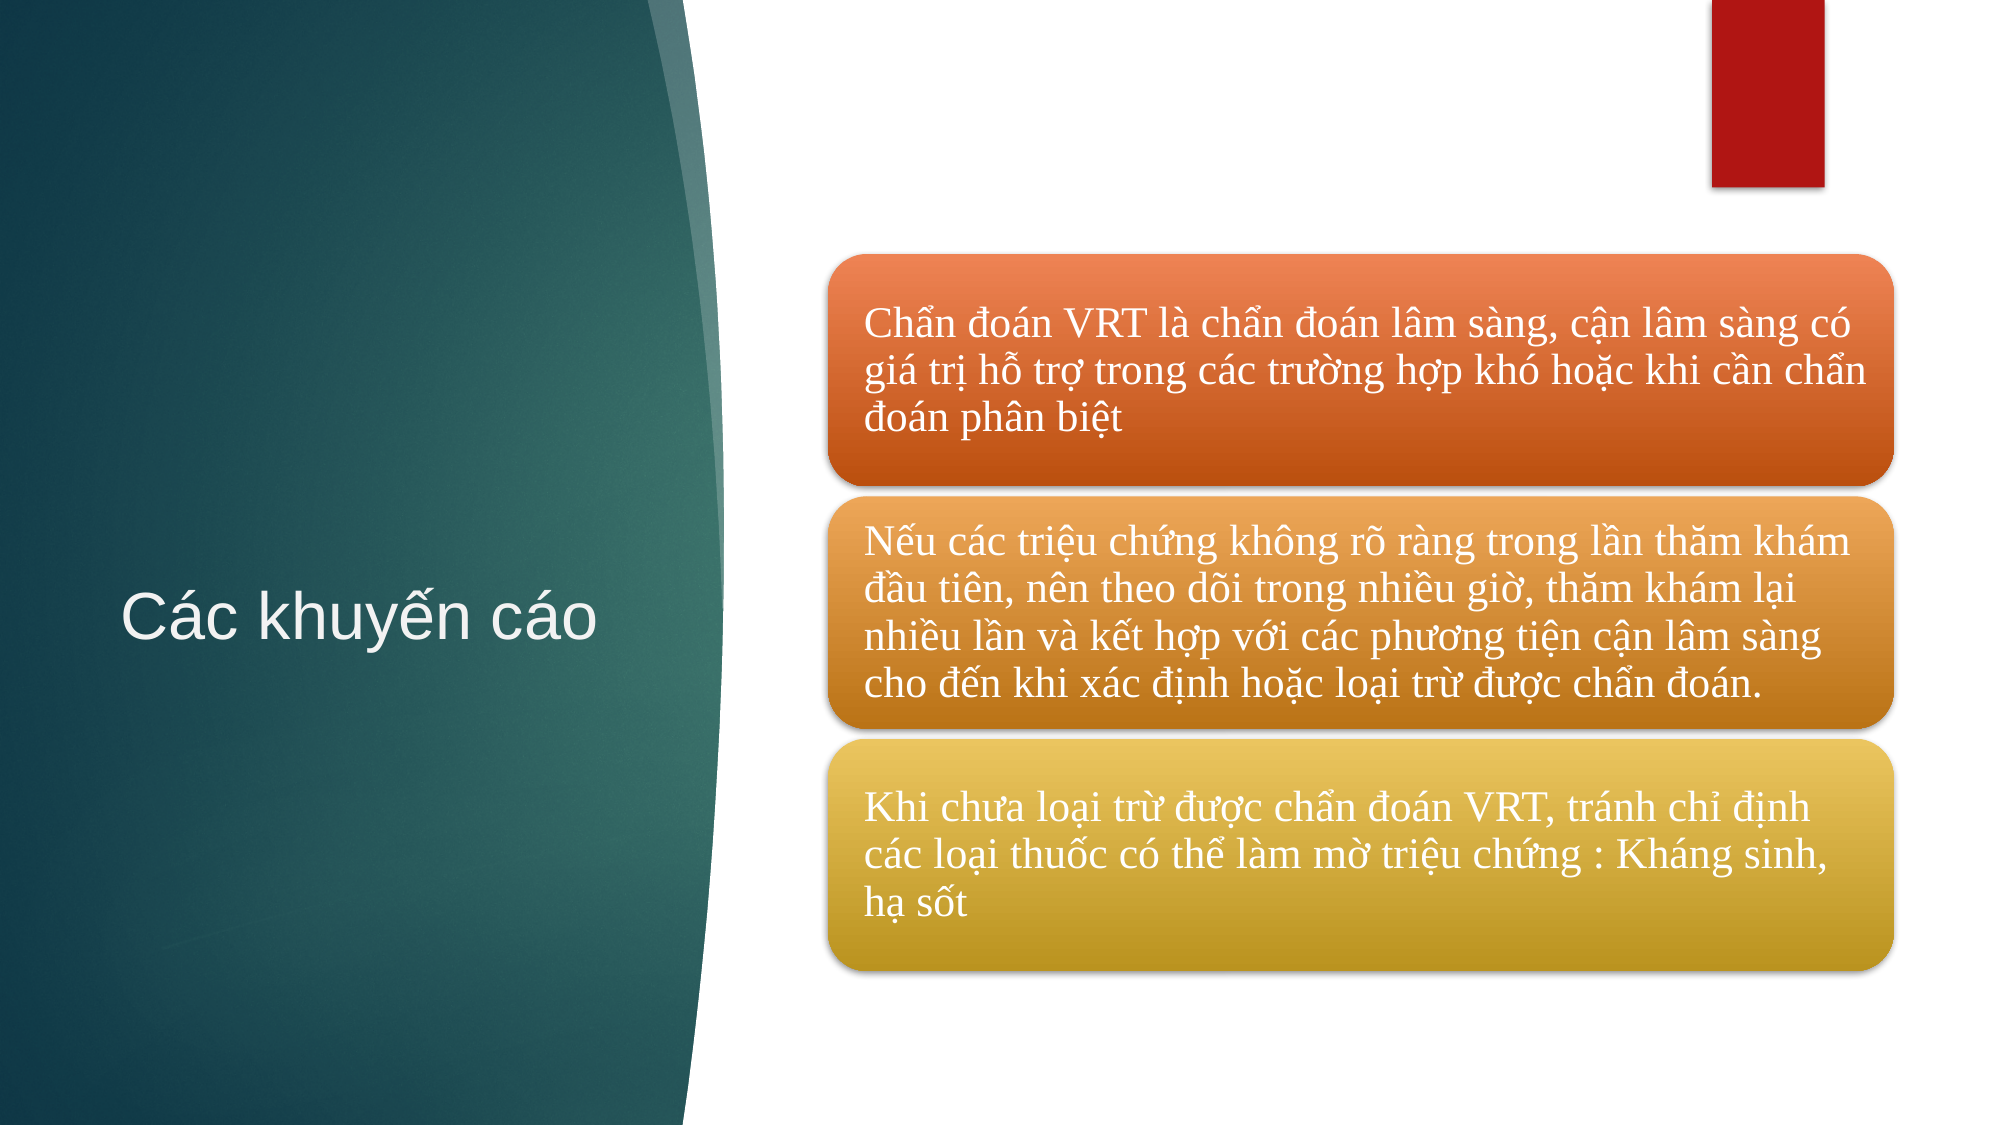

# Các khuyến cáo
Chẩn đoán VRT là chẩn đoán lâm sàng, cận lâm sàng có giá trị hỗ trợ trong các trường hợp khó hoặc khi cần chẩn đoán phân biệt
Nếu các triệu chứng không rõ ràng trong lần thăm khám đầu tiên, nên theo dõi trong nhiều giờ, thăm khám lại nhiều lần và kết hợp với các phương tiện cận lâm sàng cho đến khi xác định hoặc loại trừ được chẩn đoán.
Khi chưa loại trừ được chẩn đoán VRT, tránh chỉ định các loại thuốc có thể làm mờ triệu chứng : Kháng sinh, hạ sốt